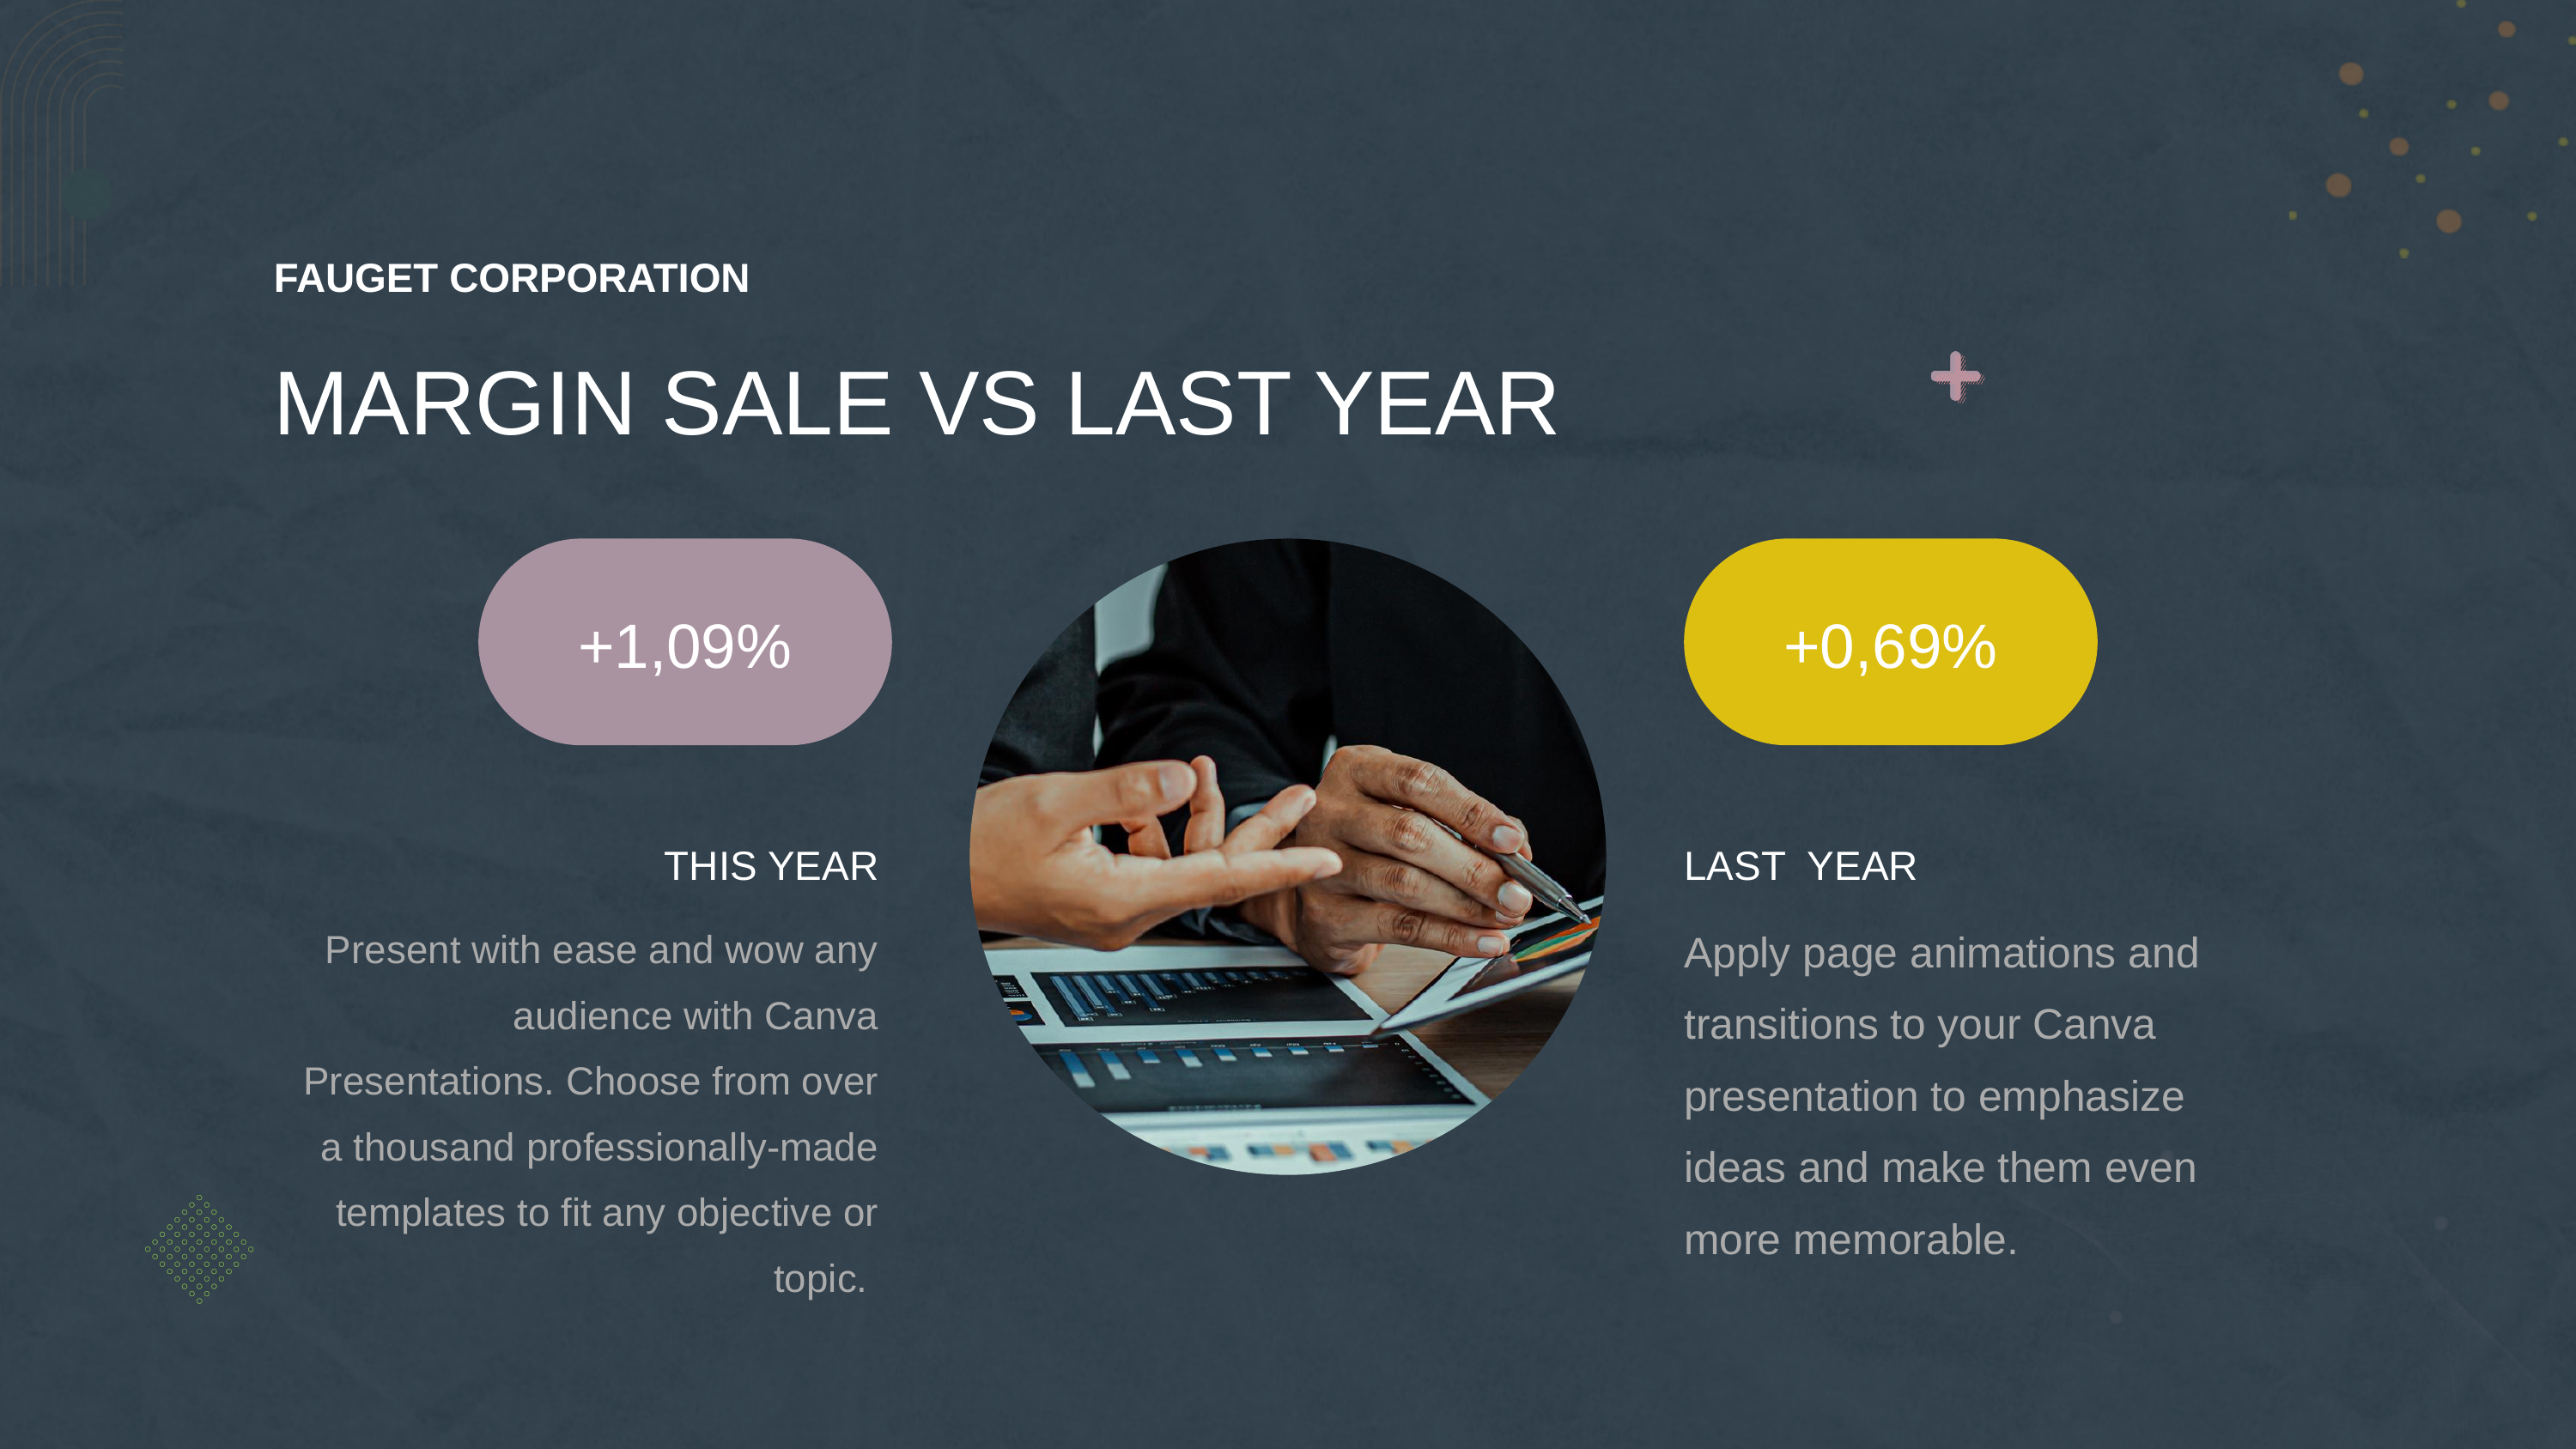

FAUGET CORPORATION
MARGIN SALE VS LAST YEAR

+1,09%

+0,69%

THIS YEAR
LAST  YEAR
Apply page animations and transitions to your Canva presentation to emphasize ideas and make them even more memorable.
Present with ease and wow any audience with Canva Presentations. Choose from over a thousand professionally-made templates to fit any objective or topic.